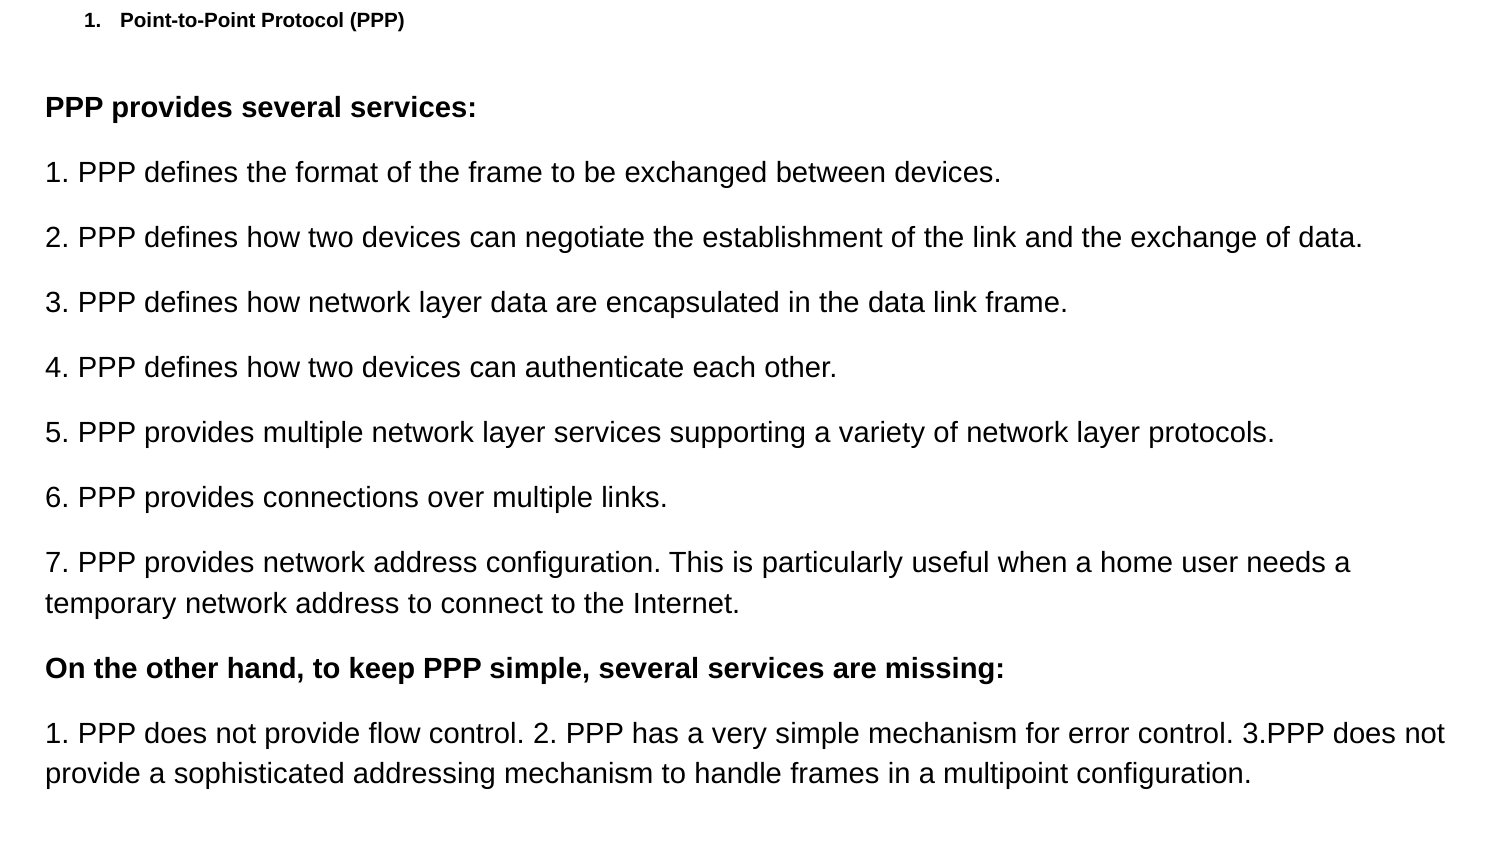

# Point-to-Point Protocol (PPP)

PPP provides several services:
1. PPP defines the format of the frame to be exchanged between devices.
2. PPP defines how two devices can negotiate the establishment of the link and the exchange of data.
3. PPP defines how network layer data are encapsulated in the data link frame.
4. PPP defines how two devices can authenticate each other.
5. PPP provides multiple network layer services supporting a variety of network layer protocols.
6. PPP provides connections over multiple links.
7. PPP provides network address configuration. This is particularly useful when a home user needs a temporary network address to connect to the Internet.
On the other hand, to keep PPP simple, several services are missing:
1. PPP does not provide flow control. 2. PPP has a very simple mechanism for error control. 3.PPP does not provide a sophisticated addressing mechanism to handle frames in a multipoint configuration.